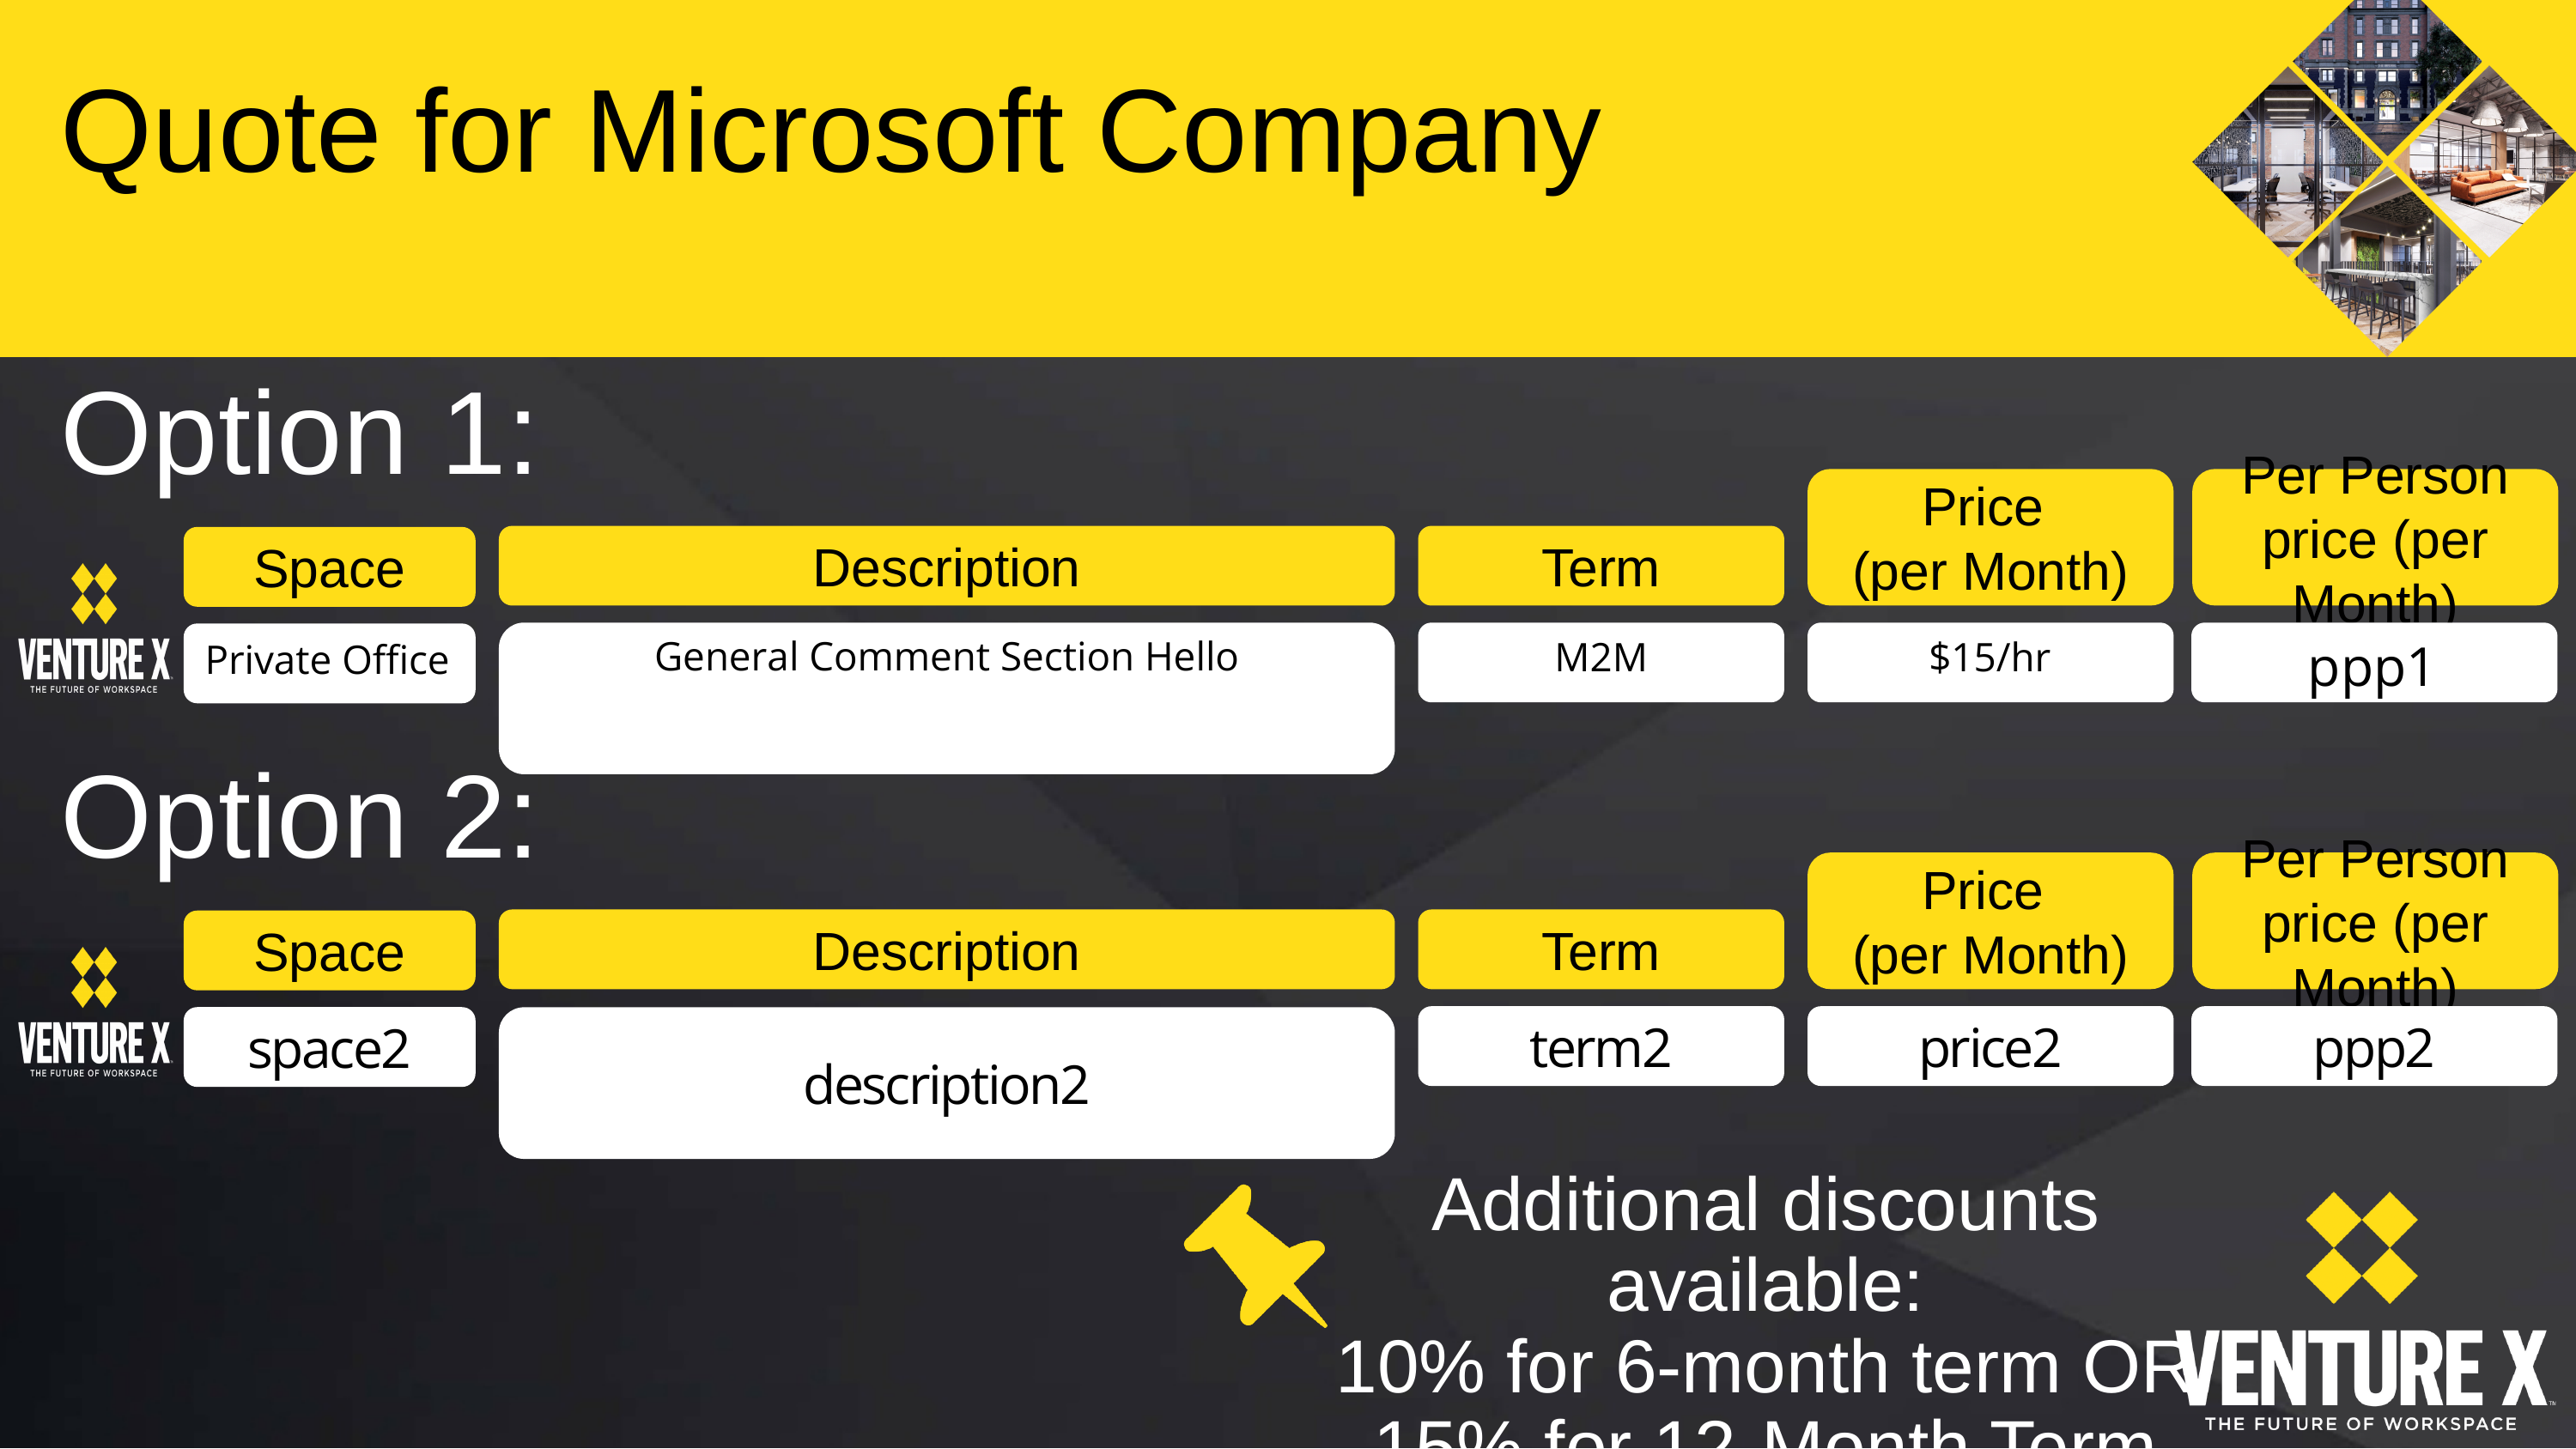

Quote for Microsoft Company
Quote for Microsoft Company

Option 1:

Price
(per Month)

Per Person price (per Month)

Description

Term

Space

General Comment Section Hello
M2M
ppp1
$15/hr
Private Office
Option 2:

Price
(per Month)

Per Person price (per Month)

Description

Term

Space

term2

price2

ppp2

space2

description2

Additional discounts available:
10% for 6-month term OR
15% for 12-Month Term